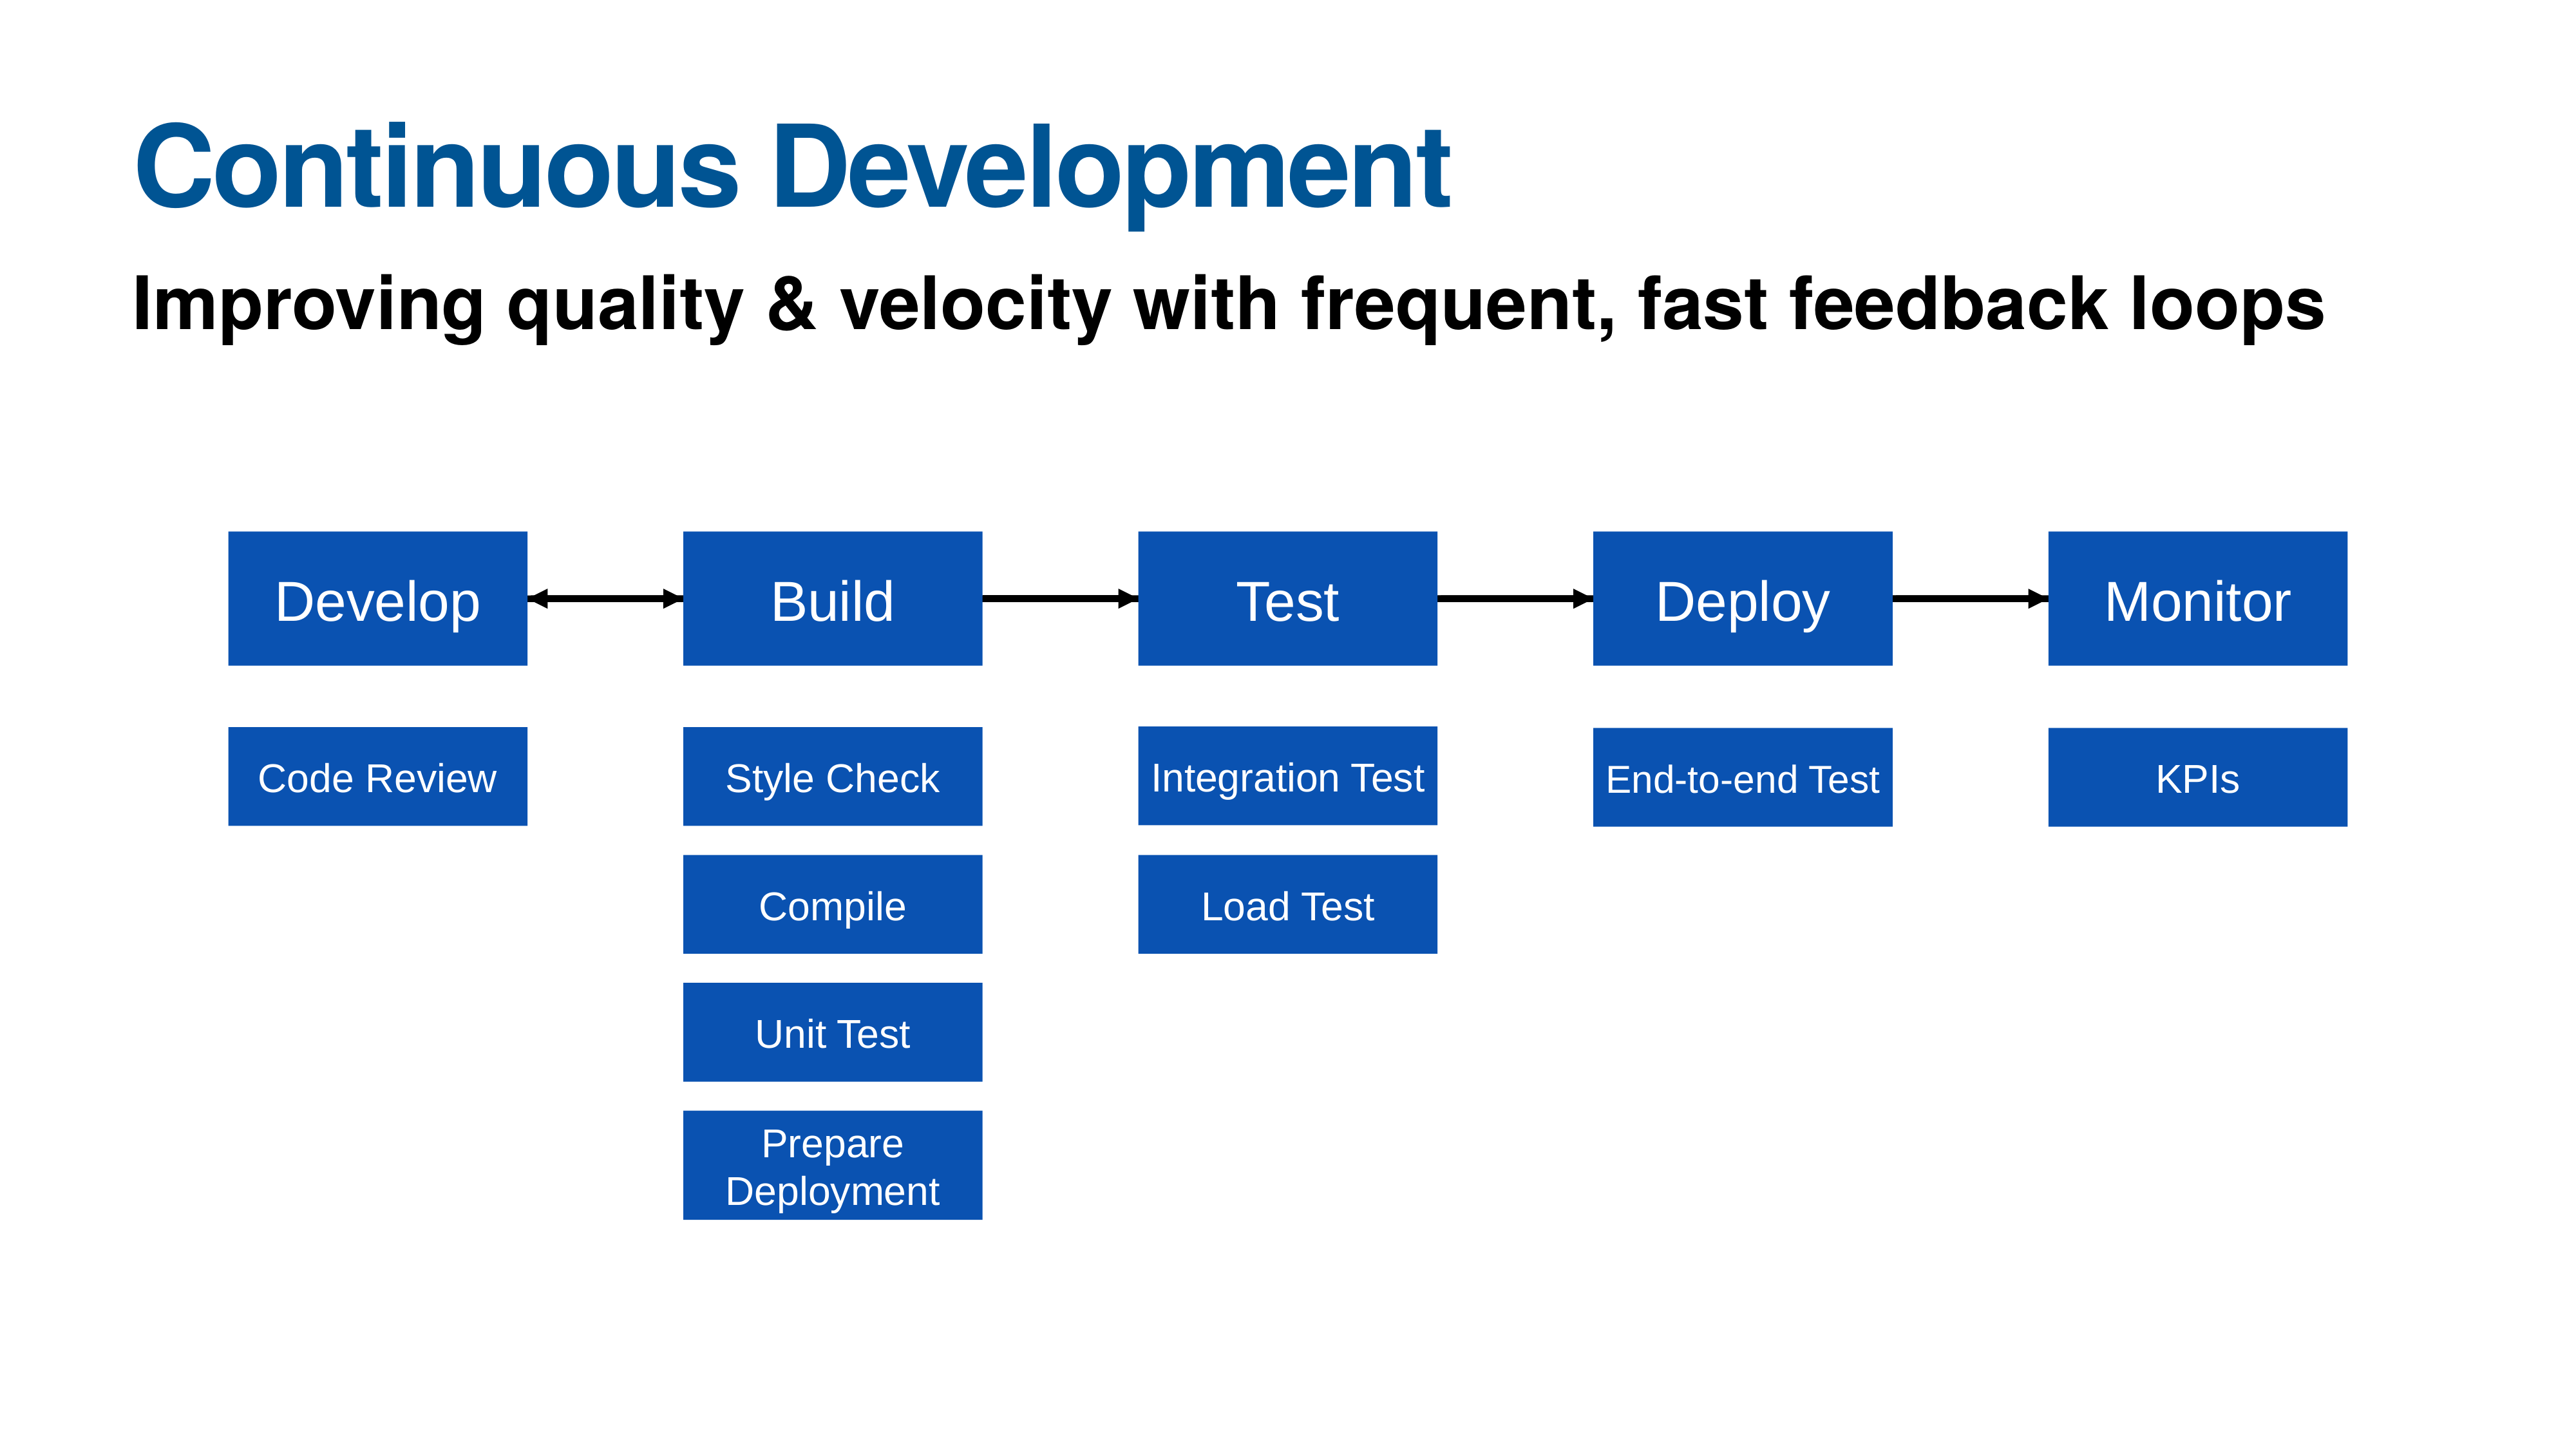

# Continuous Development
Improving quality & velocity with frequent, fast feedback loops

Develop

Build

Test

Deploy

Monitor

End-to-end Test

Integration Test

Code Review

Style Check

KPIs

Compile

Load Test

Unit Test

Prepare Deployment